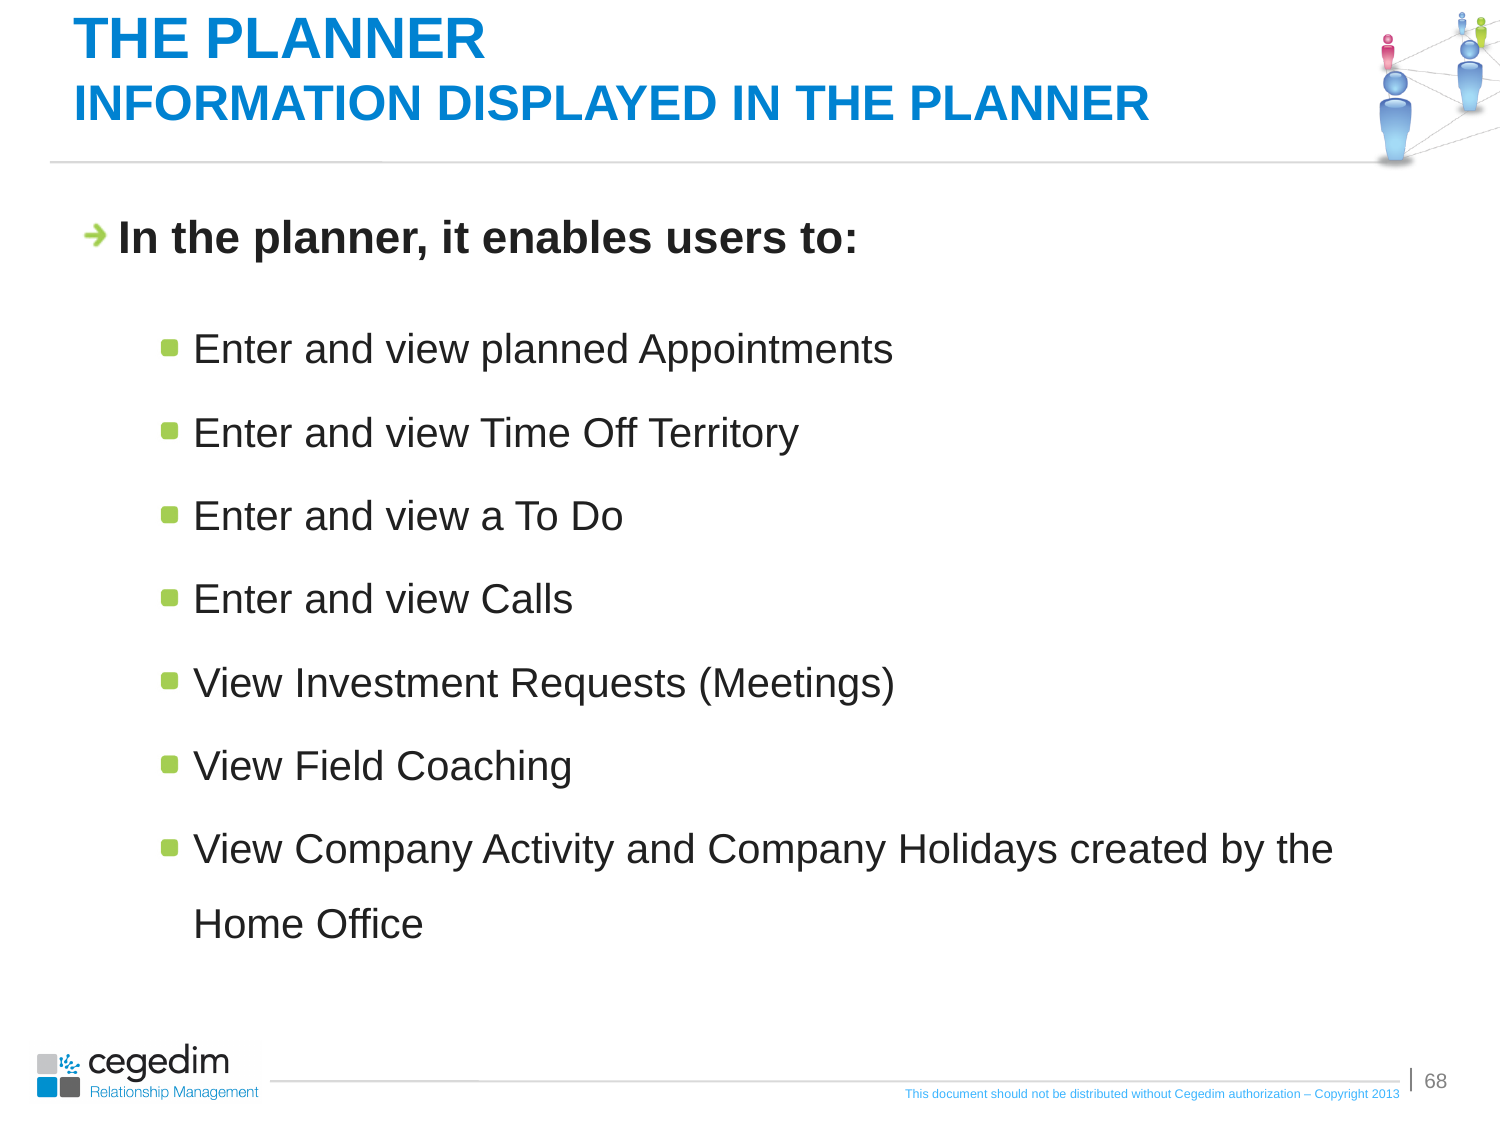

THE PLANNER
INFORMATION DISPLAYED IN THE PLANNER
In the planner, it enables users to:

Enter and view planned Appointments
Enter and view Time Off Territory
Enter and view a To Do
Enter and view Calls
View Investment Requests (Meetings)
View Field Coaching
View Company Activity and Company Holidays created by the Home Office